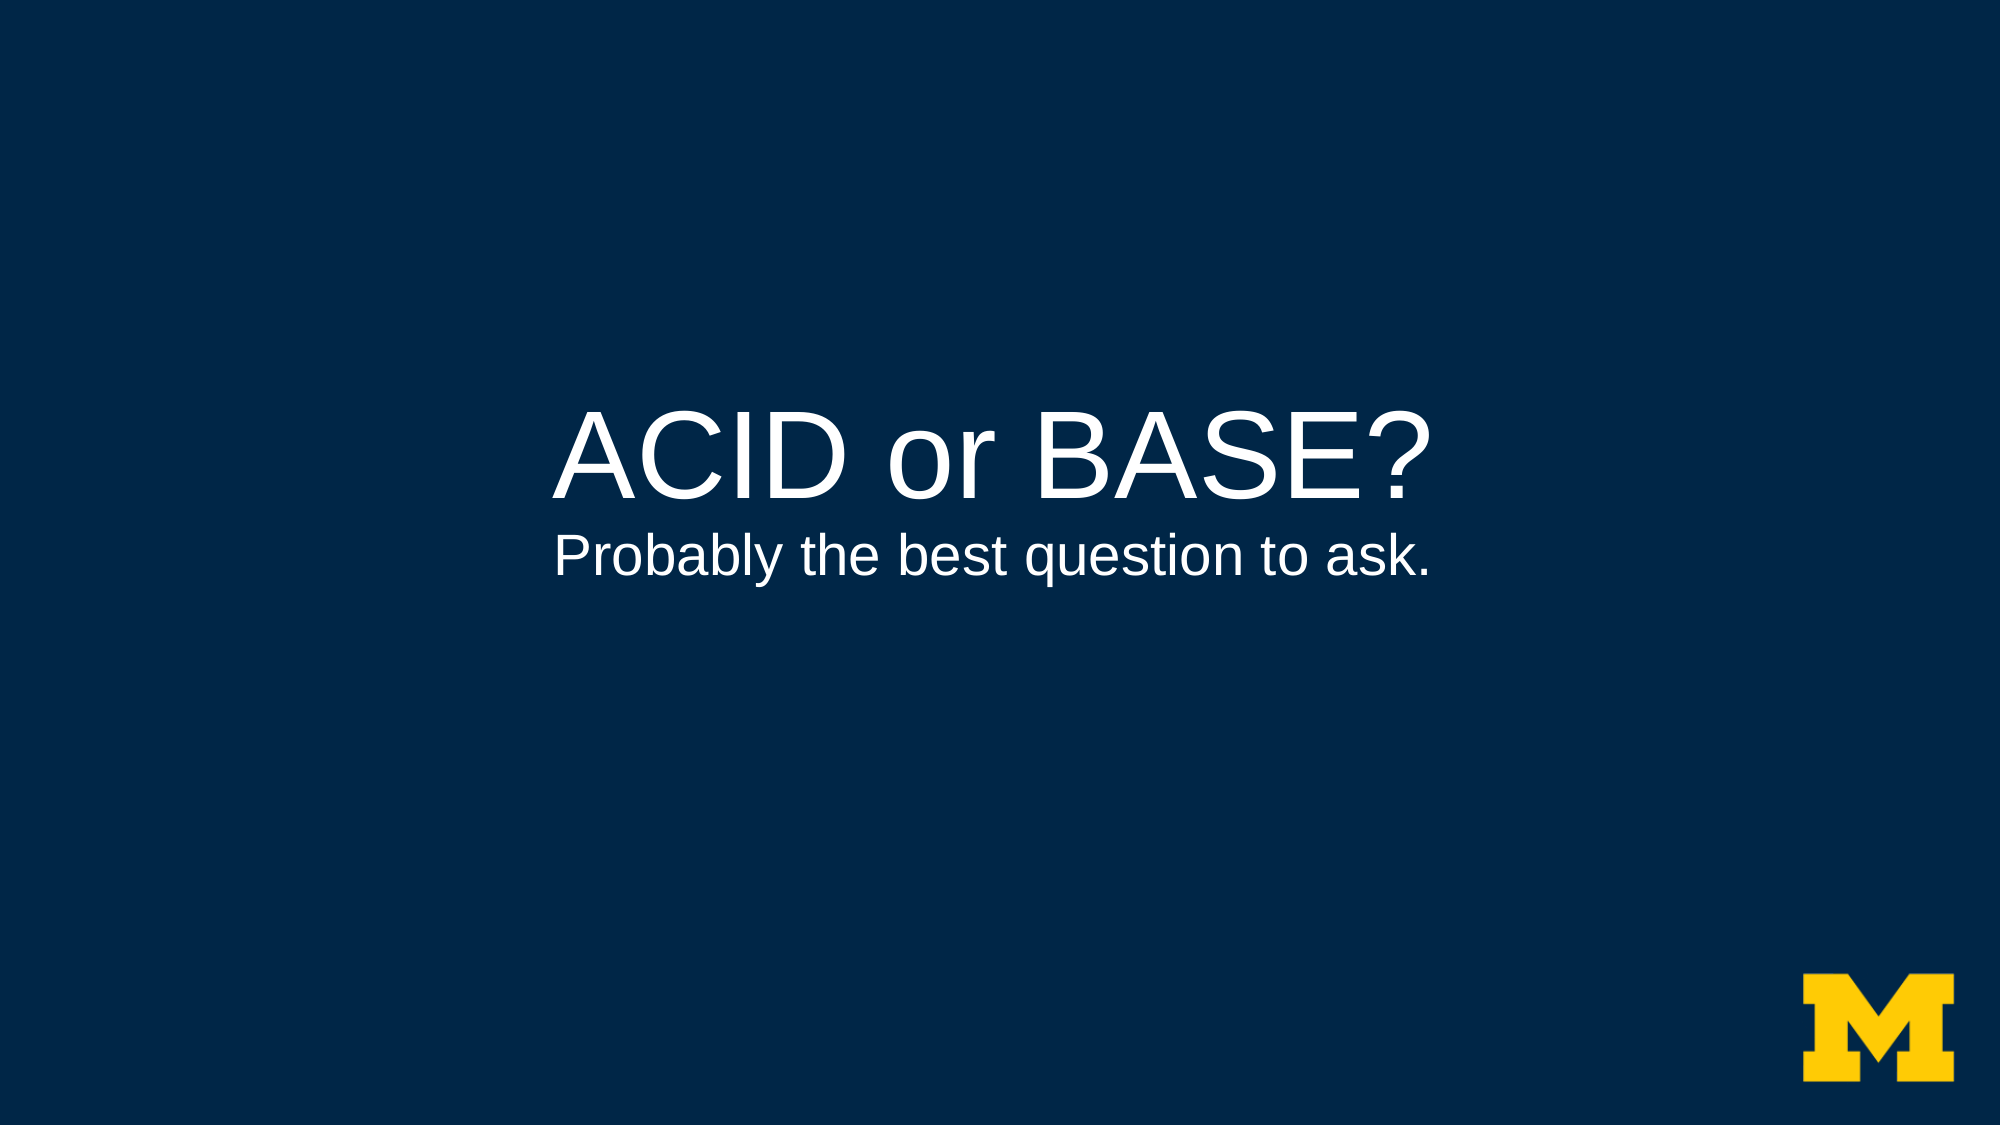

# ACID or BASE? Probably the best question to ask.